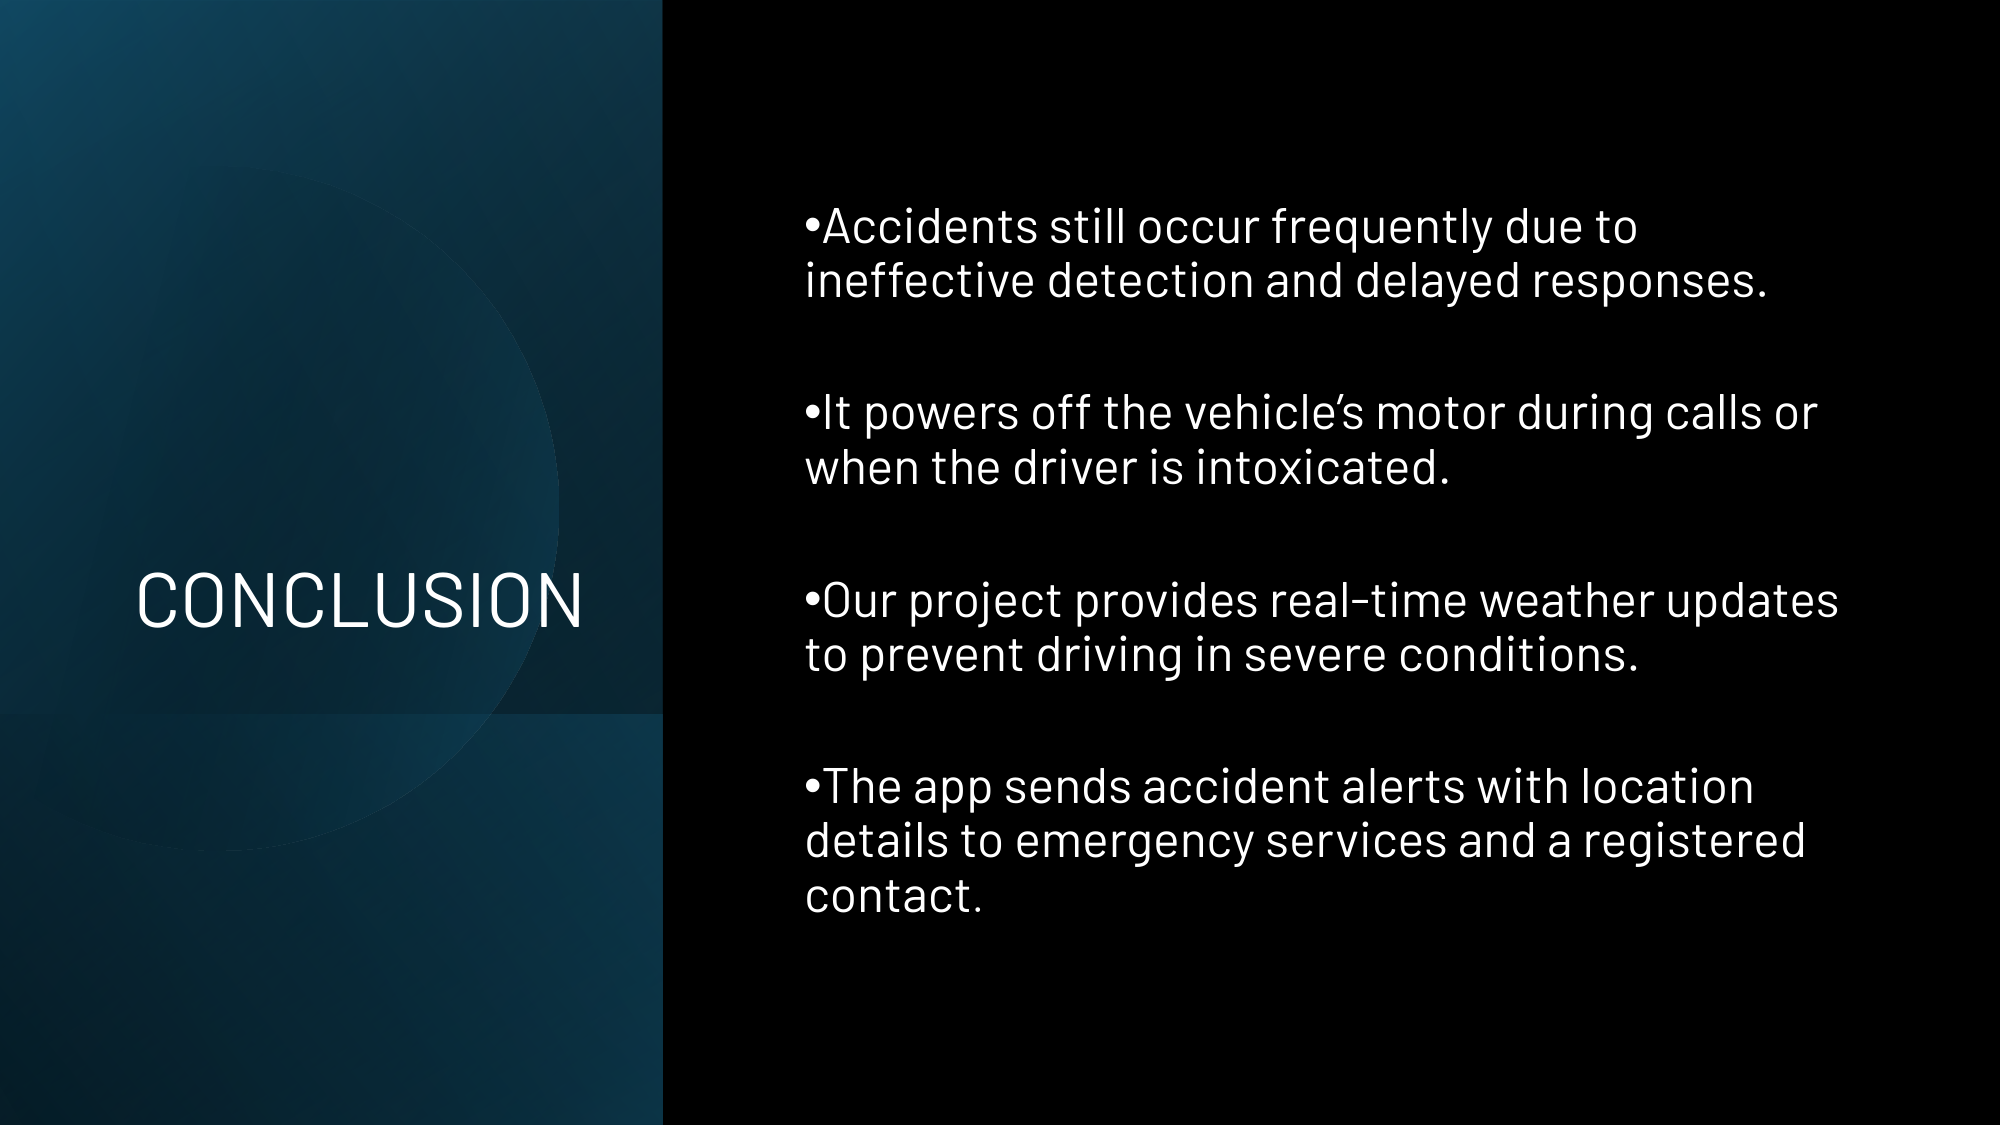

# CONCLUSION
Accidents still occur frequently due to ineffective detection and delayed responses.

It powers off the vehicle’s motor during calls or when the driver is intoxicated.

Our project provides real-time weather updates to prevent driving in severe conditions.

The app sends accident alerts with location details to emergency services and a registered contact.